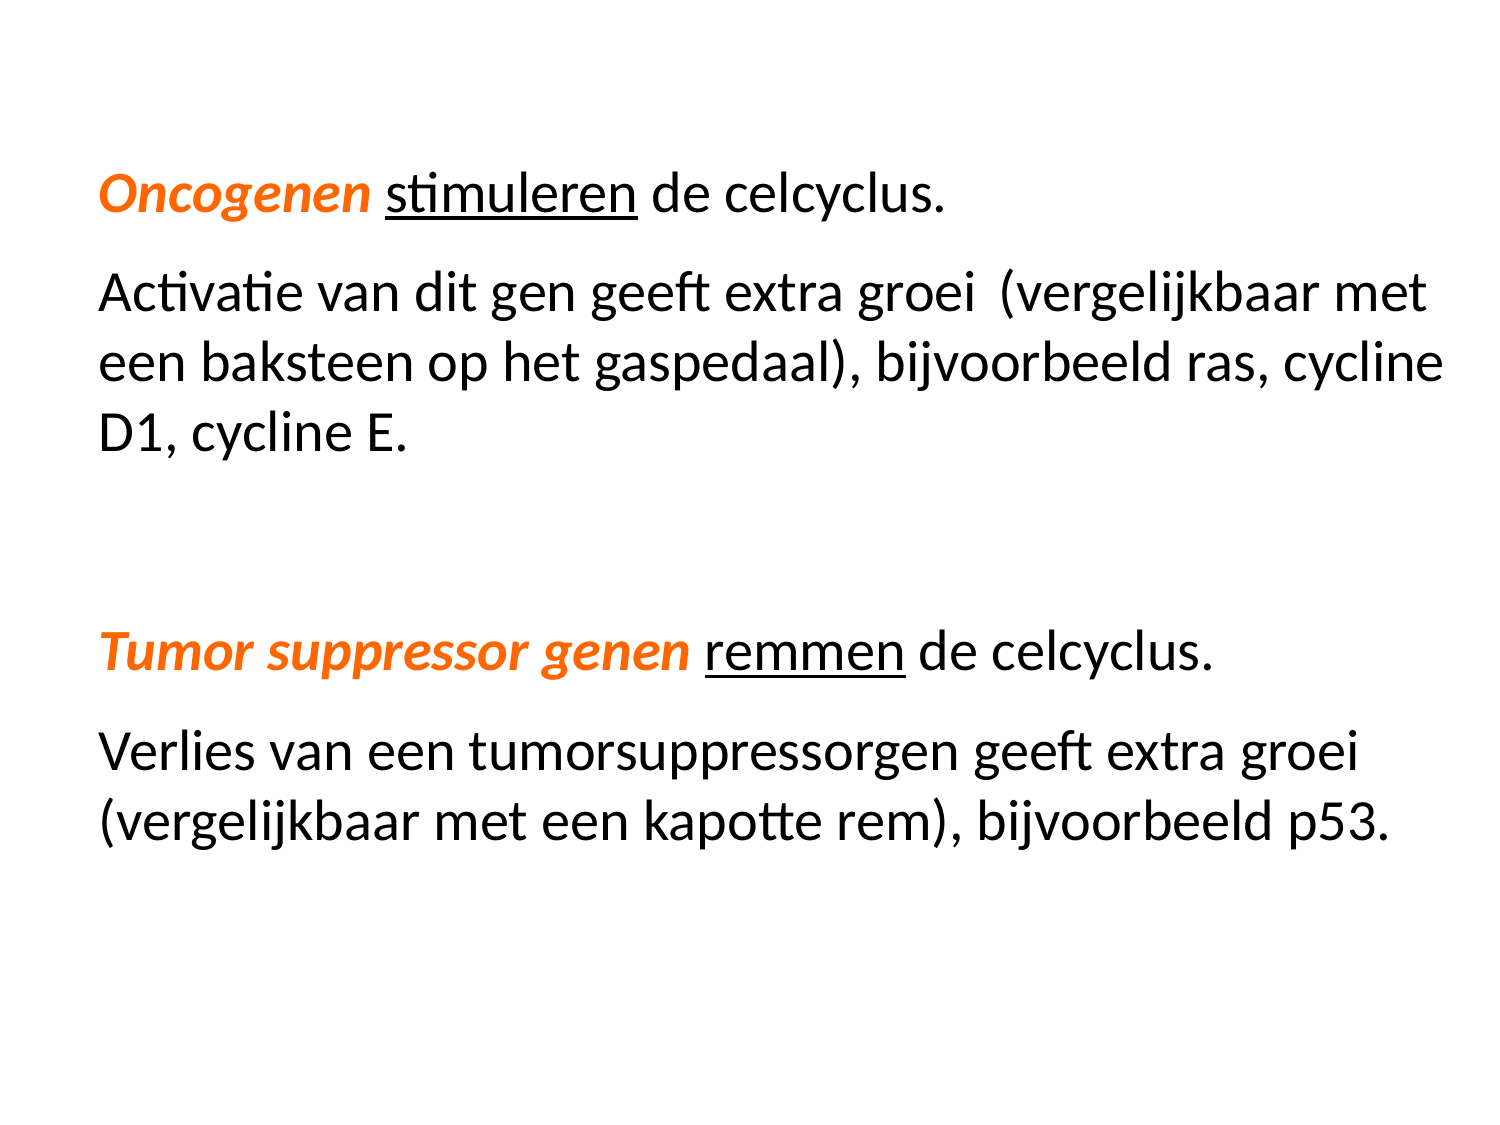

Oncogenen stimuleren de celcyclus.
Activatie van dit gen geeft extra groei 	(vergelijkbaar met een baksteen op het gaspedaal), bijvoorbeeld ras, cycline D1, cycline E.

Tumor suppressor genen remmen de celcyclus.
Verlies van een tumorsuppressorgen geeft extra groei (vergelijkbaar met een kapotte rem), bijvoorbeeld p53.